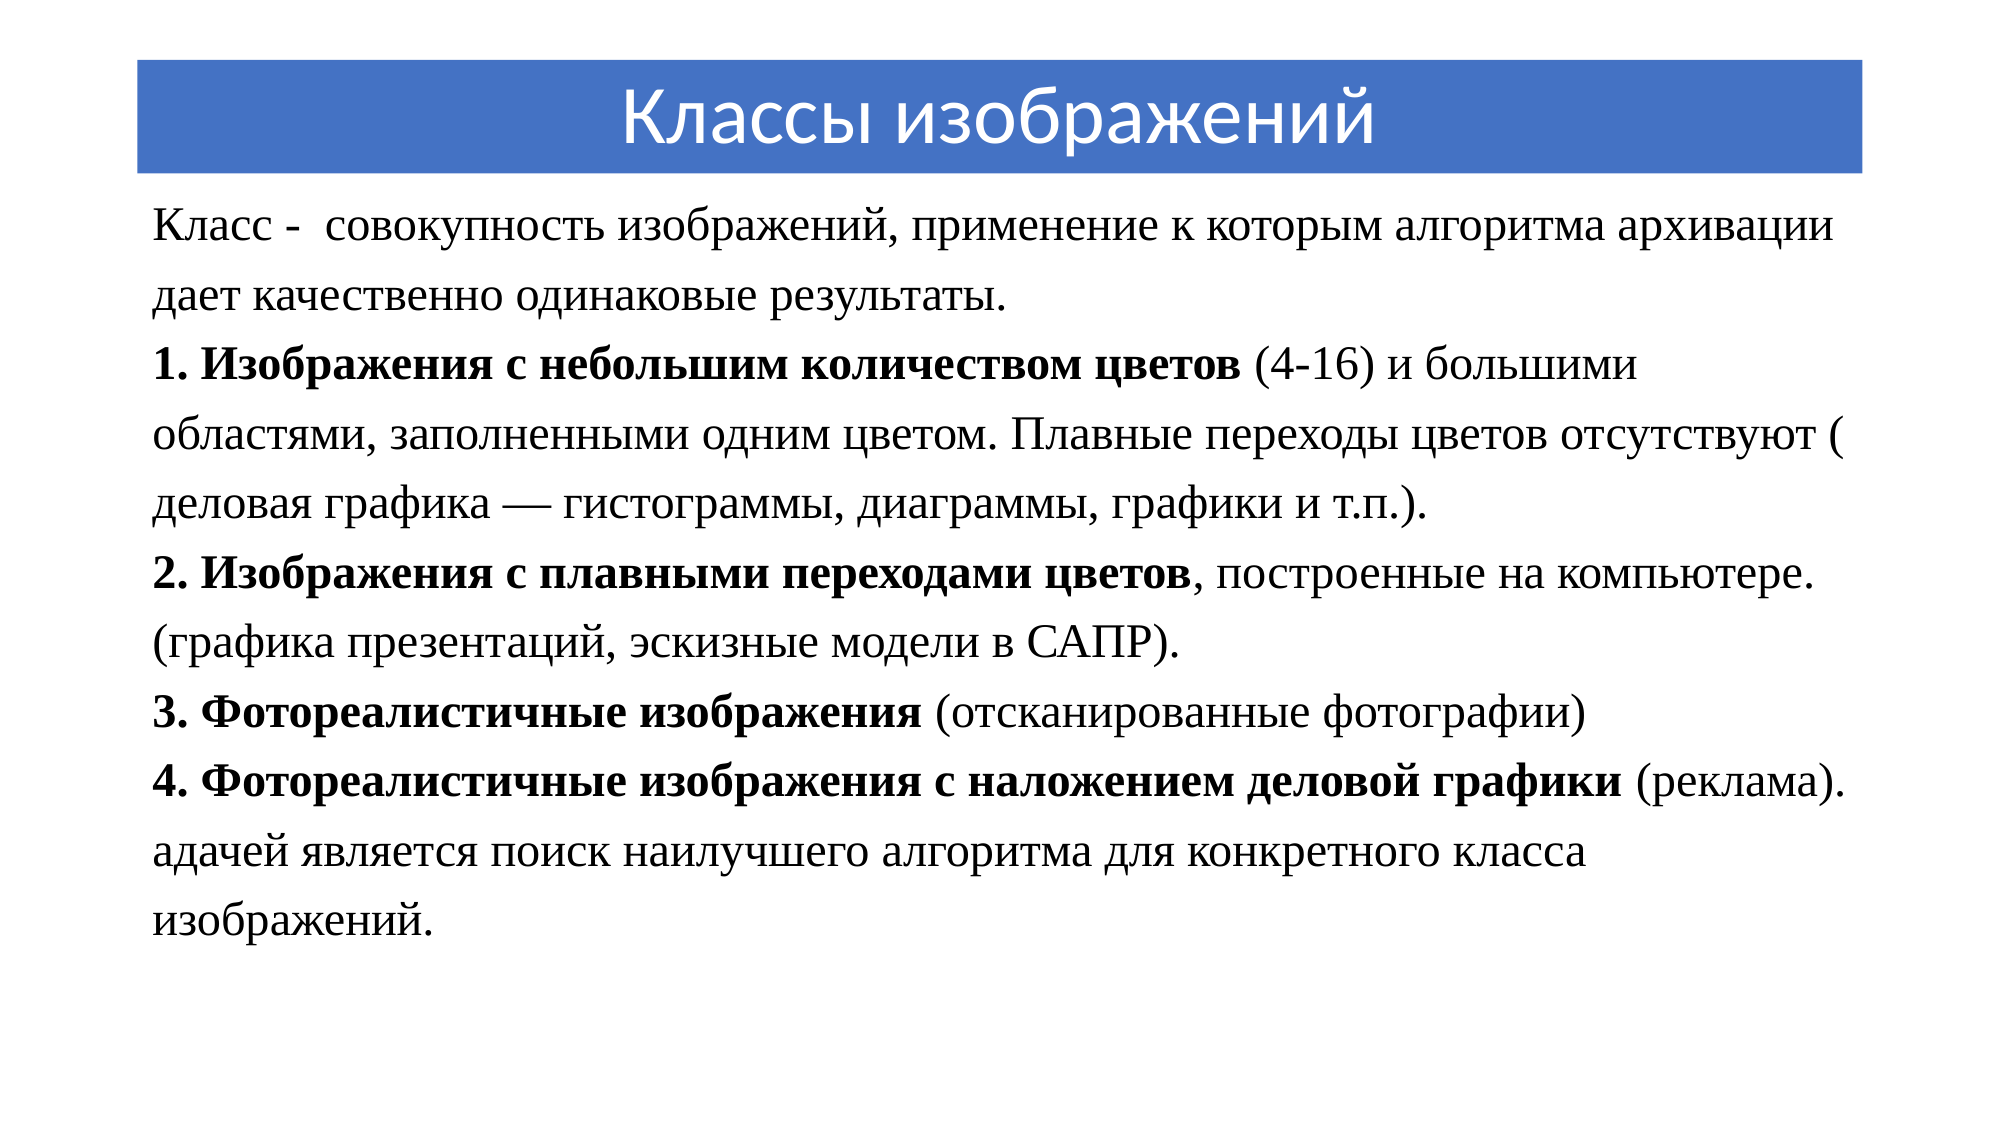

# Классы изображений
Класс -  совокупность изображений, применение к которым алгоритма архивации дает качественно одинаковые результаты.
1. Изображения с небольшим количеством цветов (4-16) и большими областями, заполненными одним цветом. Плавные переходы цветов отсутствуют ( деловая графика — гистограммы, диаграммы, графики и т.п.).
2. Изображения с плавными переходами цветов, построенные на компьютере.
(графика презентаций, эскизные модели в САПР).
3. Фотореалистичные изображения (отсканированные фотографии)
4. Фотореалистичные изображения с наложением деловой графики (реклама).
адачей является поиск наилучшего алгоритма для конкретного класса изображений.